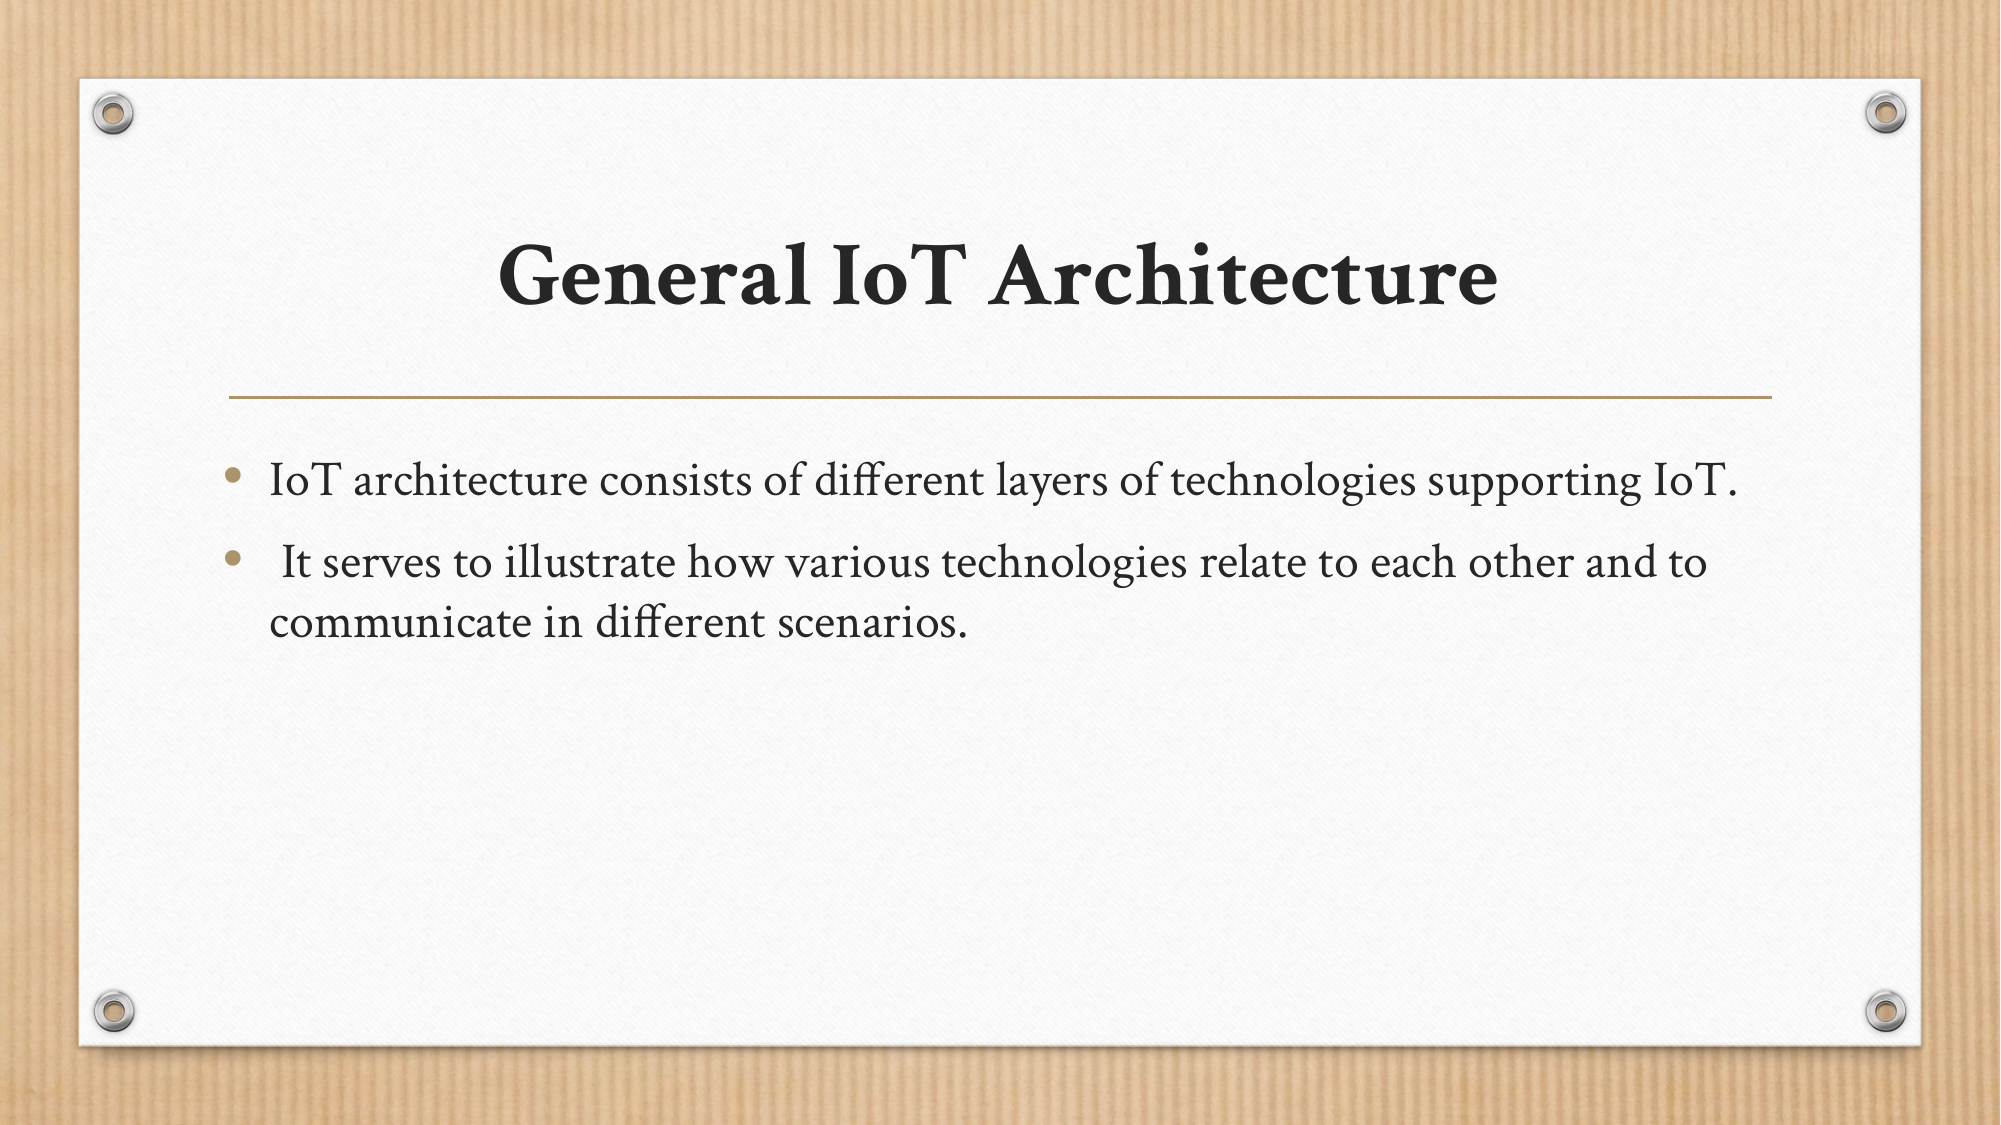

# General IoT Architecture
IoT architecture consists of different layers of technologies supporting IoT.
 It serves to illustrate how various technologies relate to each other and to communicate in different scenarios.